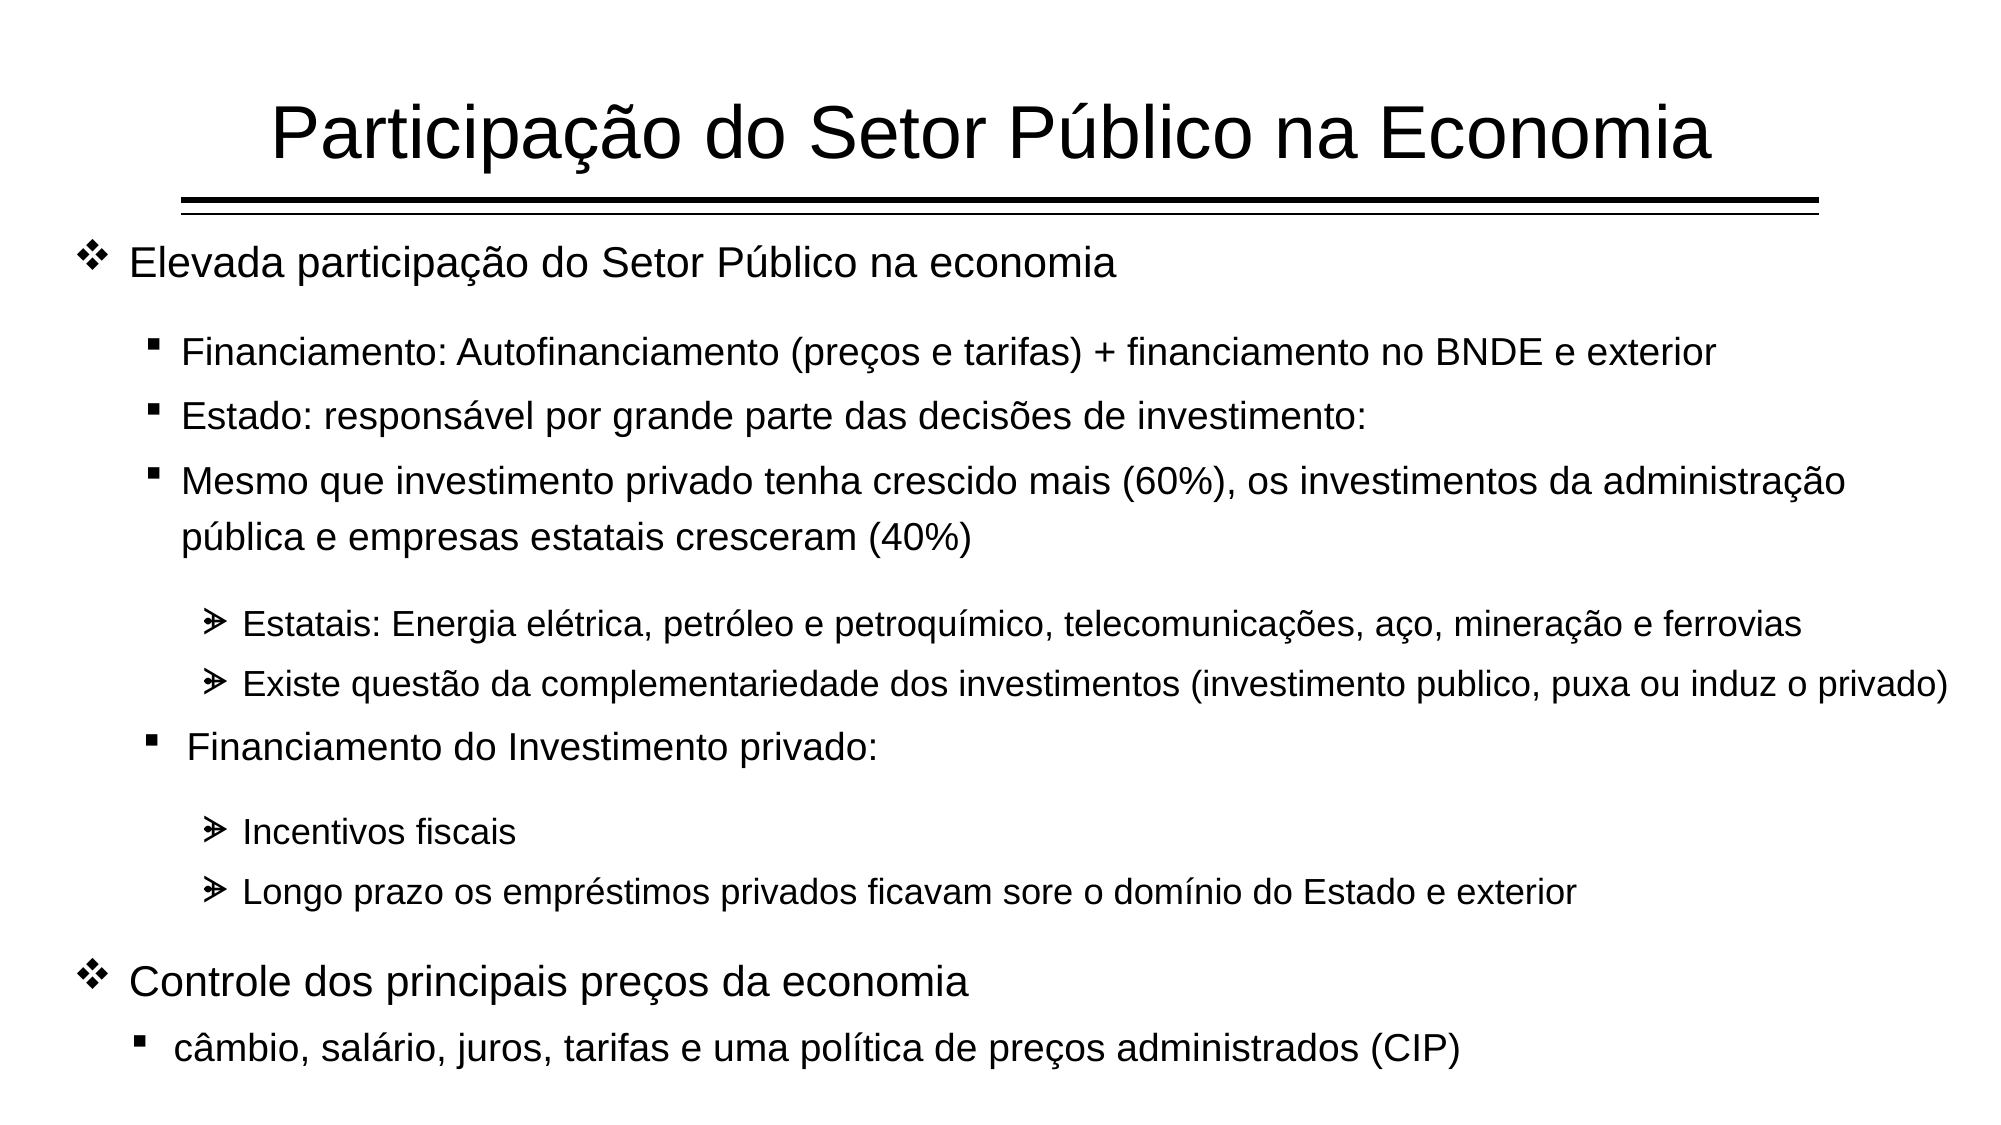

Participação do Setor Público na Economia
39
Elevada participação do Setor Público na economia

Financiamento: Autofinanciamento (preços e tarifas) + financiamento no BNDE e exterior
Estado: responsável por grande parte das decisões de investimento:
Mesmo que investimento privado tenha crescido mais (60%), os investimentos da administração pública e empresas estatais cresceram (40%)

Estatais: Energia elétrica, petróleo e petroquímico, telecomunicações, aço, mineração e ferrovias
Existe questão da complementariedade dos investimentos (investimento publico, puxa ou induz o privado)
Financiamento do Investimento privado:

Incentivos fiscais
Longo prazo os empréstimos privados ficavam sore o domínio do Estado e exterior

Controle dos principais preços da economia
câmbio, salário, juros, tarifas e uma política de preços administrados (CIP)